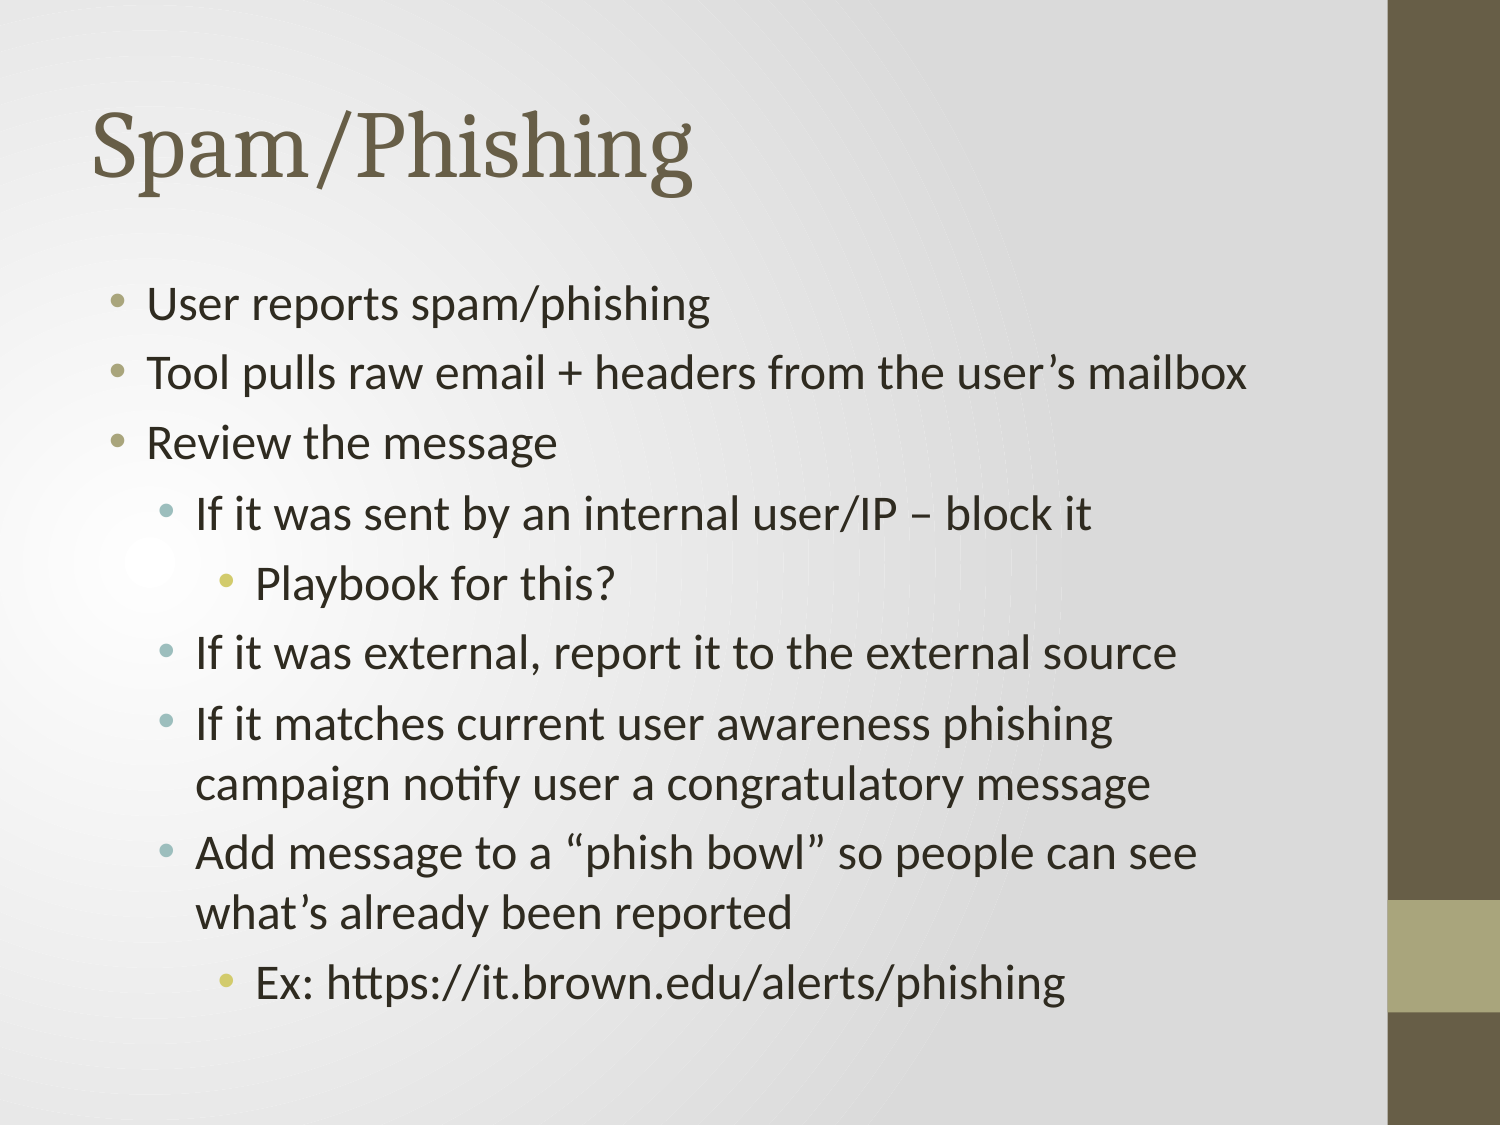

# Spam/Phishing
User reports spam/phishing
Tool pulls raw email + headers from the user’s mailbox
Review the message
If it was sent by an internal user/IP – block it
Playbook for this?
If it was external, report it to the external source
If it matches current user awareness phishing campaign notify user a congratulatory message
Add message to a “phish bowl” so people can see what’s already been reported
Ex: https://it.brown.edu/alerts/phishing